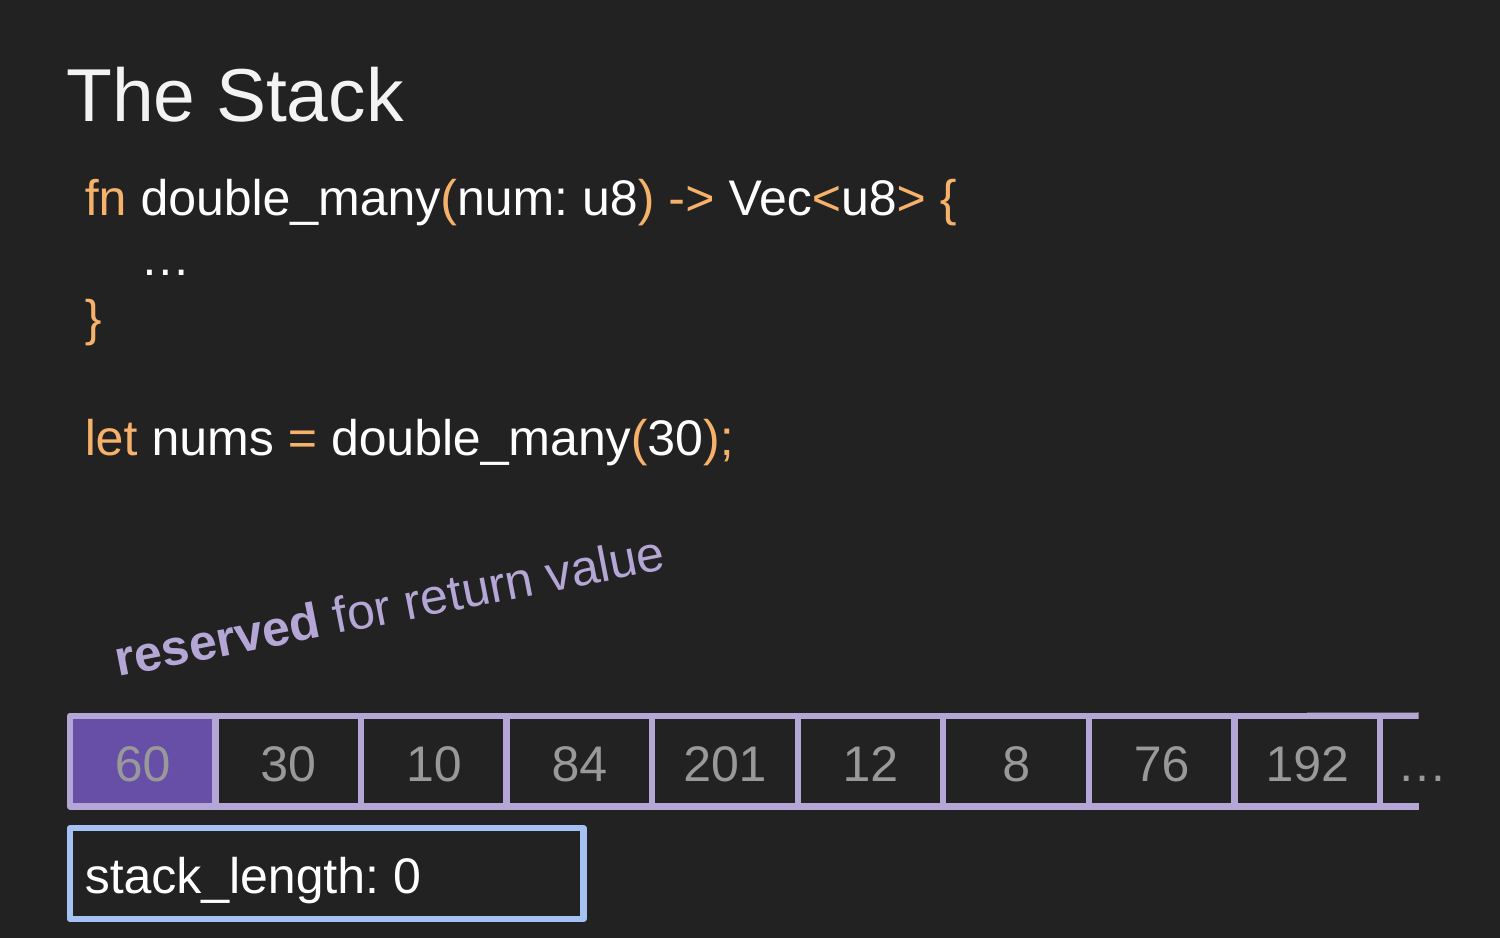

The Stack
fn double_many(num: u8) -> Vec<u8> {
    …
}
let nums = double_many(30);
reserved for return value
60
30
10
84
201
12
8
76
192
…
stack_length: 0